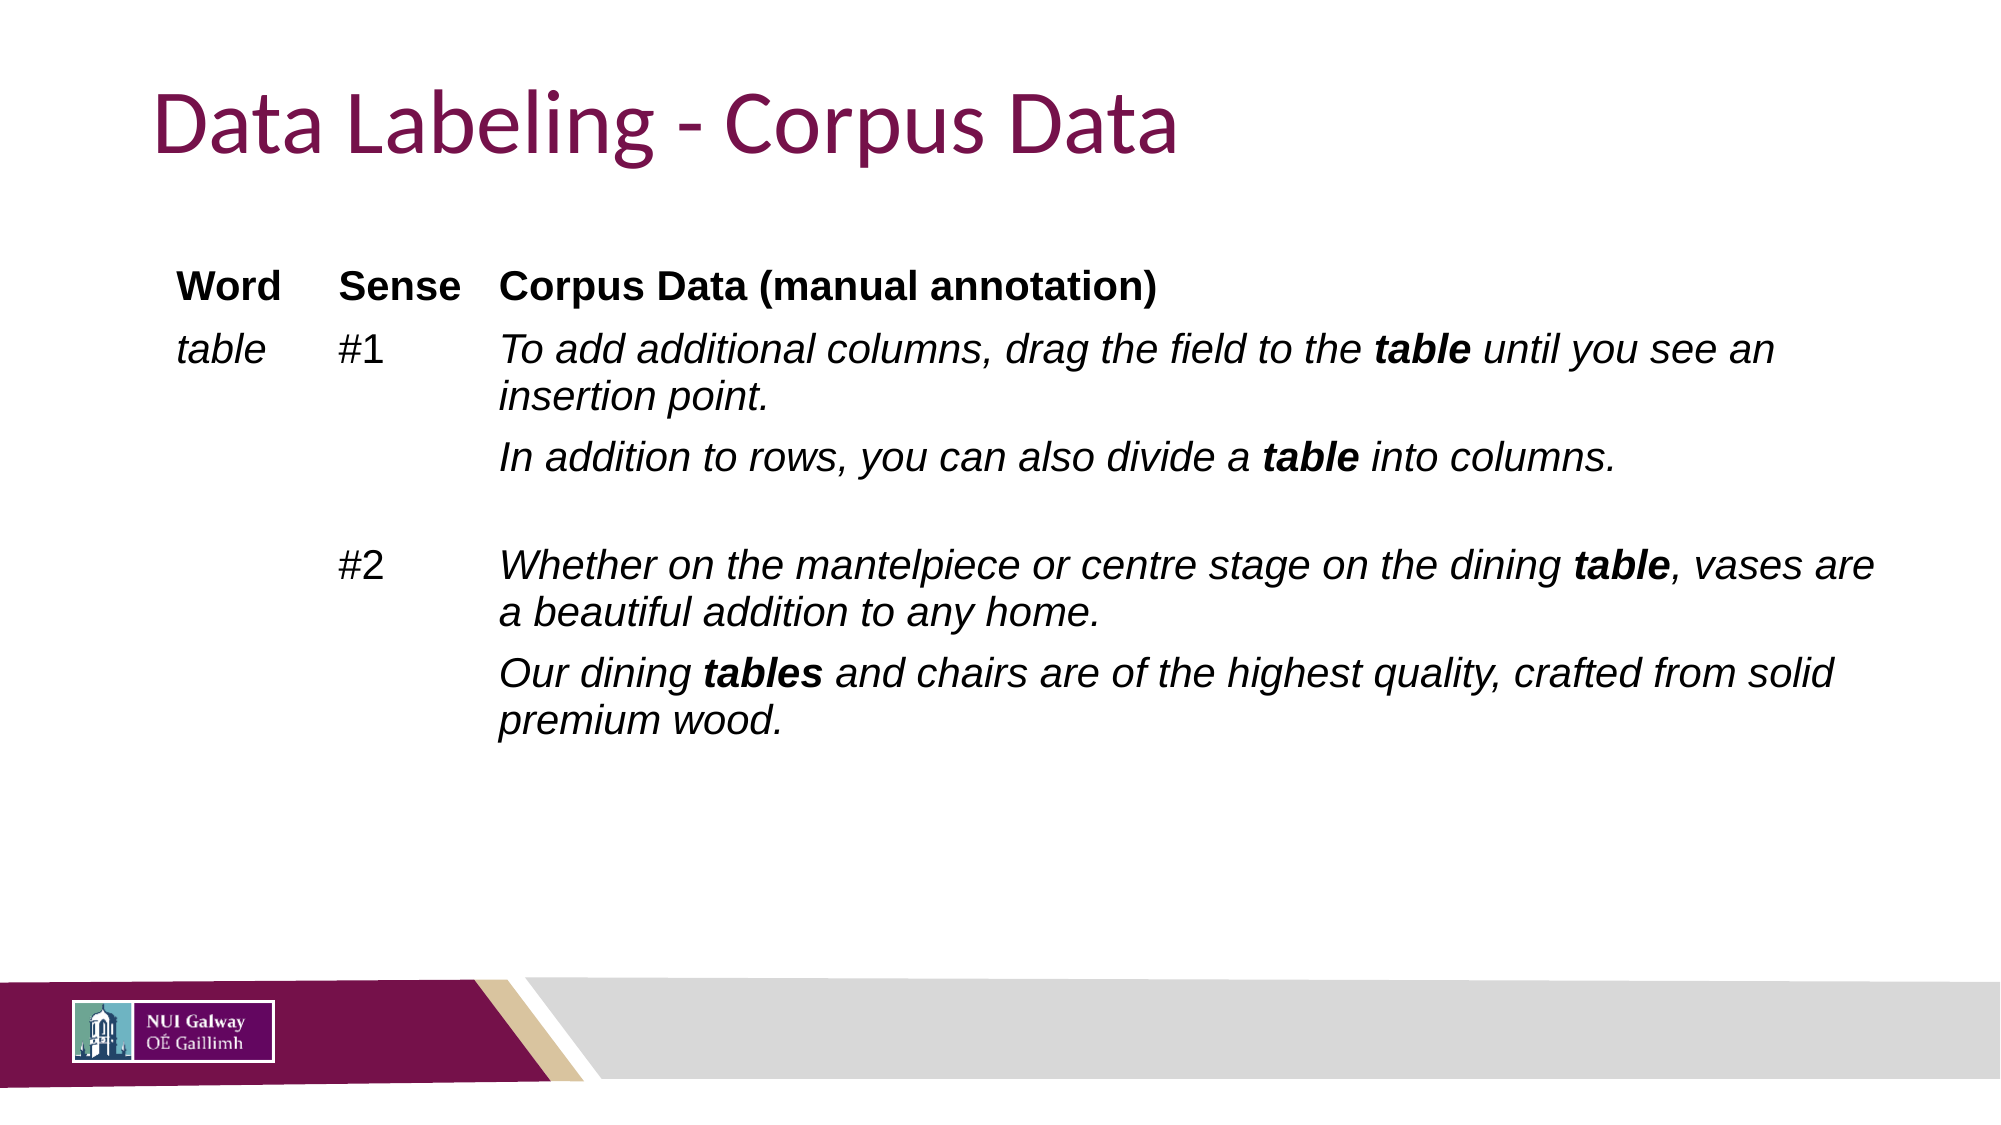

# Data Labeling - Corpus Data
| Word | Sense | Corpus Data (manual annotation) |
| --- | --- | --- |
| table | #1 | To add additional columns, drag the field to the table until you see an insertion point. |
|  |  | In addition to rows, you can also divide a table into columns. |
|  | #2 | Whether on the mantelpiece or centre stage on the dining table, vases are a beautiful addition to any home. |
|  |  | Our dining tables and chairs are of the highest quality, crafted from solid premium wood. |
|  |  |  |
|  |  |  |